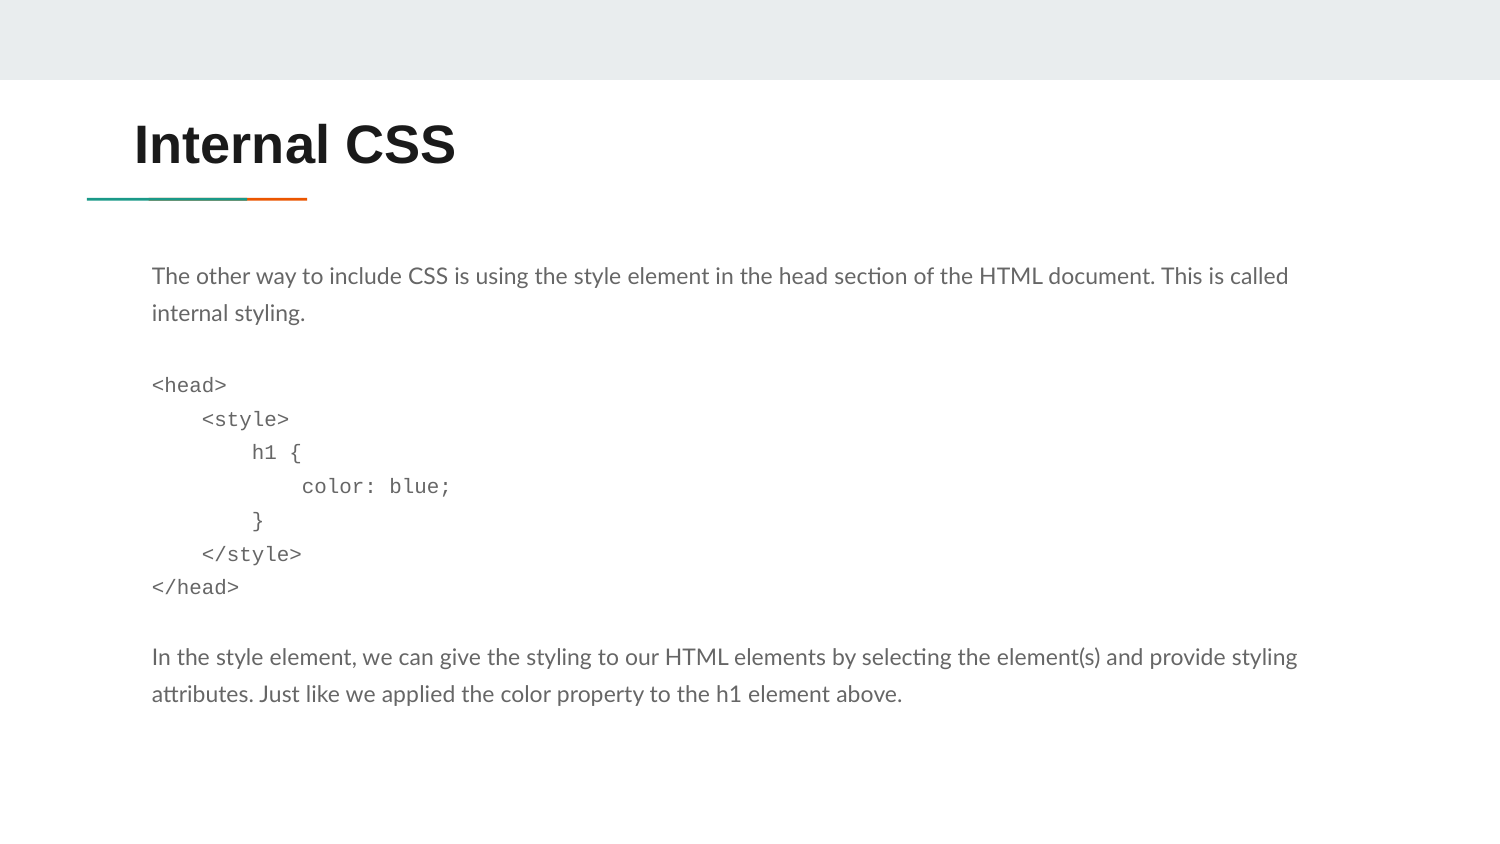

# Internal CSS
The other way to include CSS is using the style element in the head section of the HTML document. This is called
internal styling.

<head>
    <style>
        h1 {
            color: blue;
        }
    </style>
</head>

In the style element, we can give the styling to our HTML elements by selecting the element(s) and provide styling
attributes. Just like we applied the color property to the h1 element above.